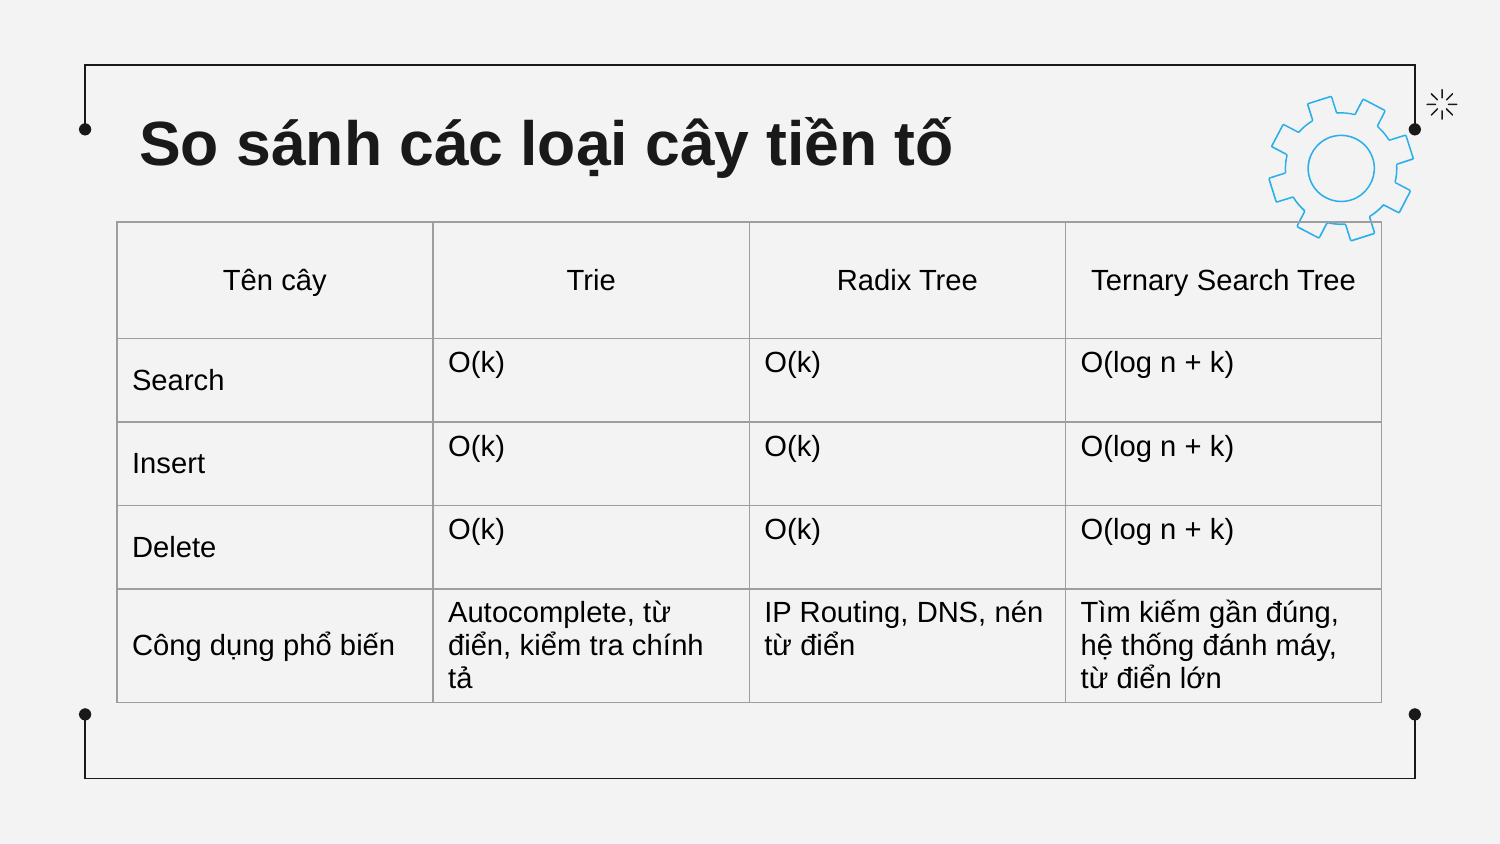

# So sánh các loại cây tiền tố

| Tên cây | Trie | Radix Tree | Ternary Search Tree |
| --- | --- | --- | --- |
| Search | O(k) | O(k) | O(log n + k) |
| Insert | O(k) | O(k) | O(log n + k) |
| Delete | O(k) | O(k) | O(log n + k) |
| Công dụng phổ biến | Autocomplete, từ điển, kiểm tra chính tả | IP Routing, DNS, nén từ điển | Tìm kiếm gần đúng, hệ thống đánh máy, từ điển lớn |